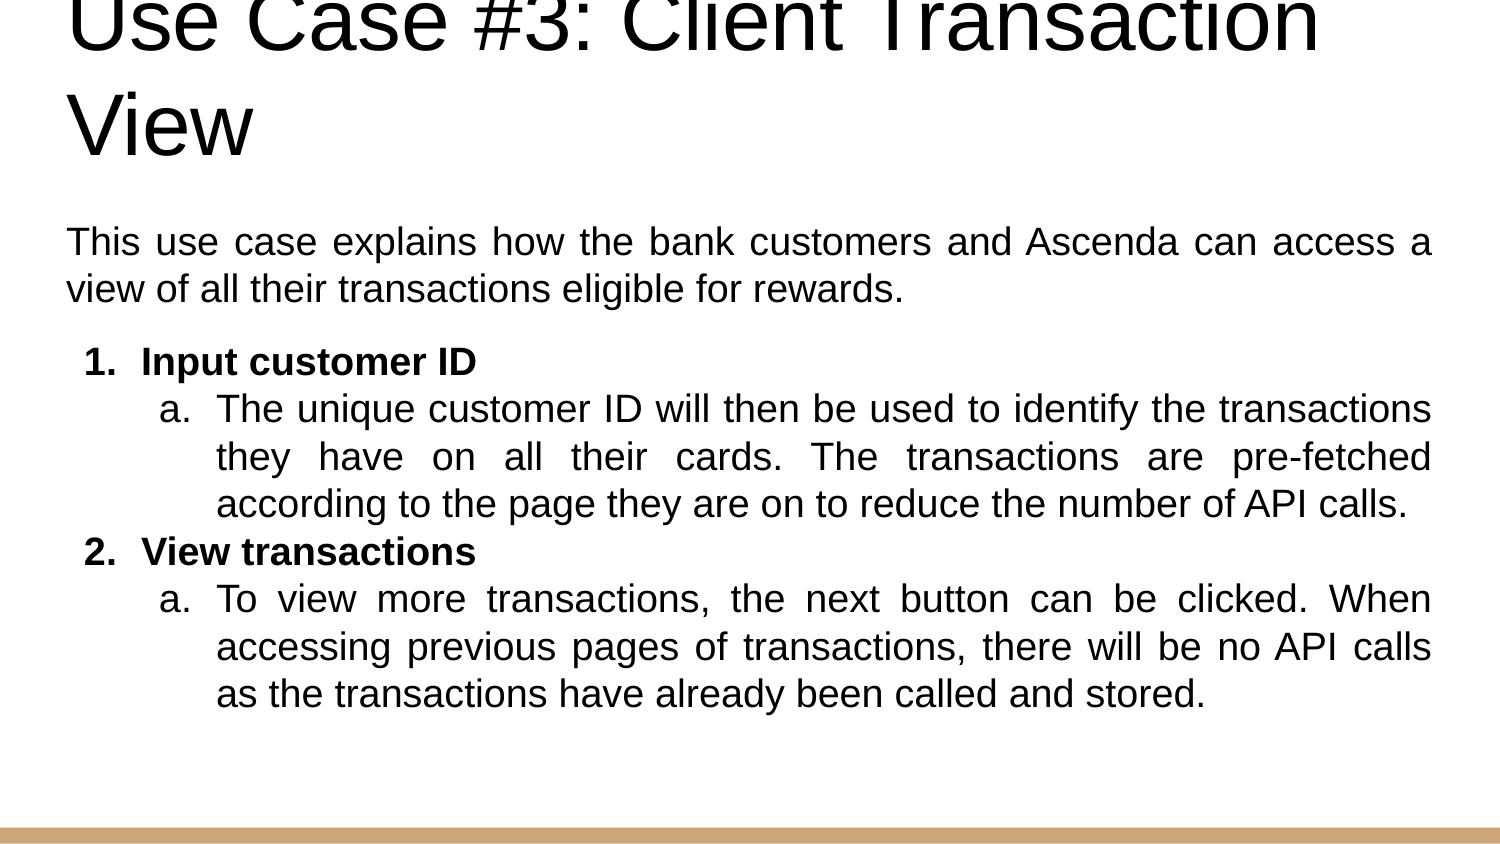

# Use Case #3: Client Transaction View
This use case explains how the bank customers and Ascenda can access a view of all their transactions eligible for rewards.
Input customer ID
The unique customer ID will then be used to identify the transactions they have on all their cards. The transactions are pre-fetched according to the page they are on to reduce the number of API calls.
View transactions
To view more transactions, the next button can be clicked. When accessing previous pages of transactions, there will be no API calls as the transactions have already been called and stored.